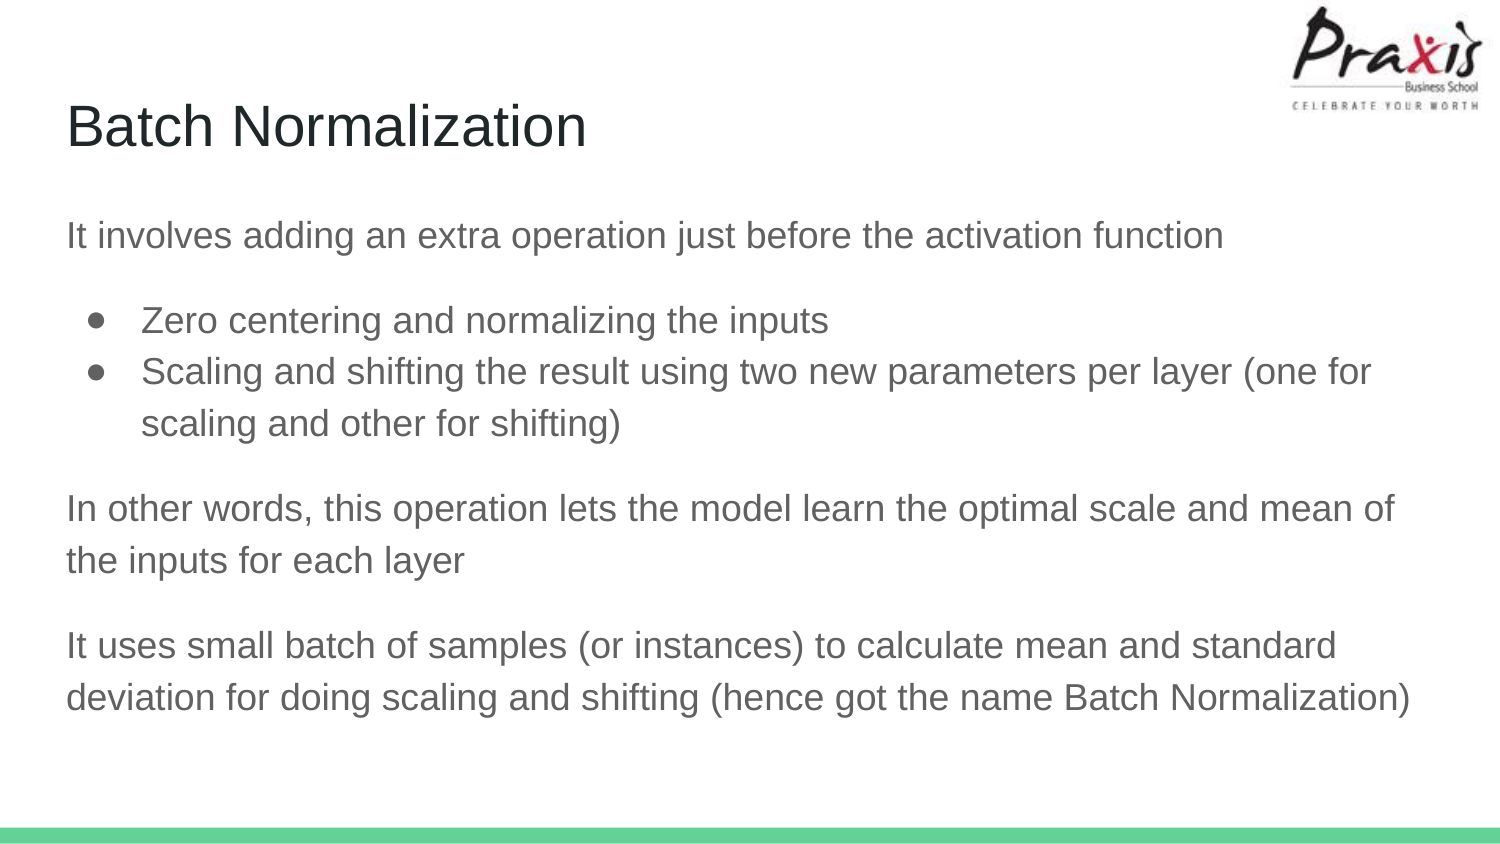

# Batch Normalization
It involves adding an extra operation just before the activation function
Zero centering and normalizing the inputs
Scaling and shifting the result using two new parameters per layer (one for scaling and other for shifting)
In other words, this operation lets the model learn the optimal scale and mean of the inputs for each layer
It uses small batch of samples (or instances) to calculate mean and standard deviation for doing scaling and shifting (hence got the name Batch Normalization)